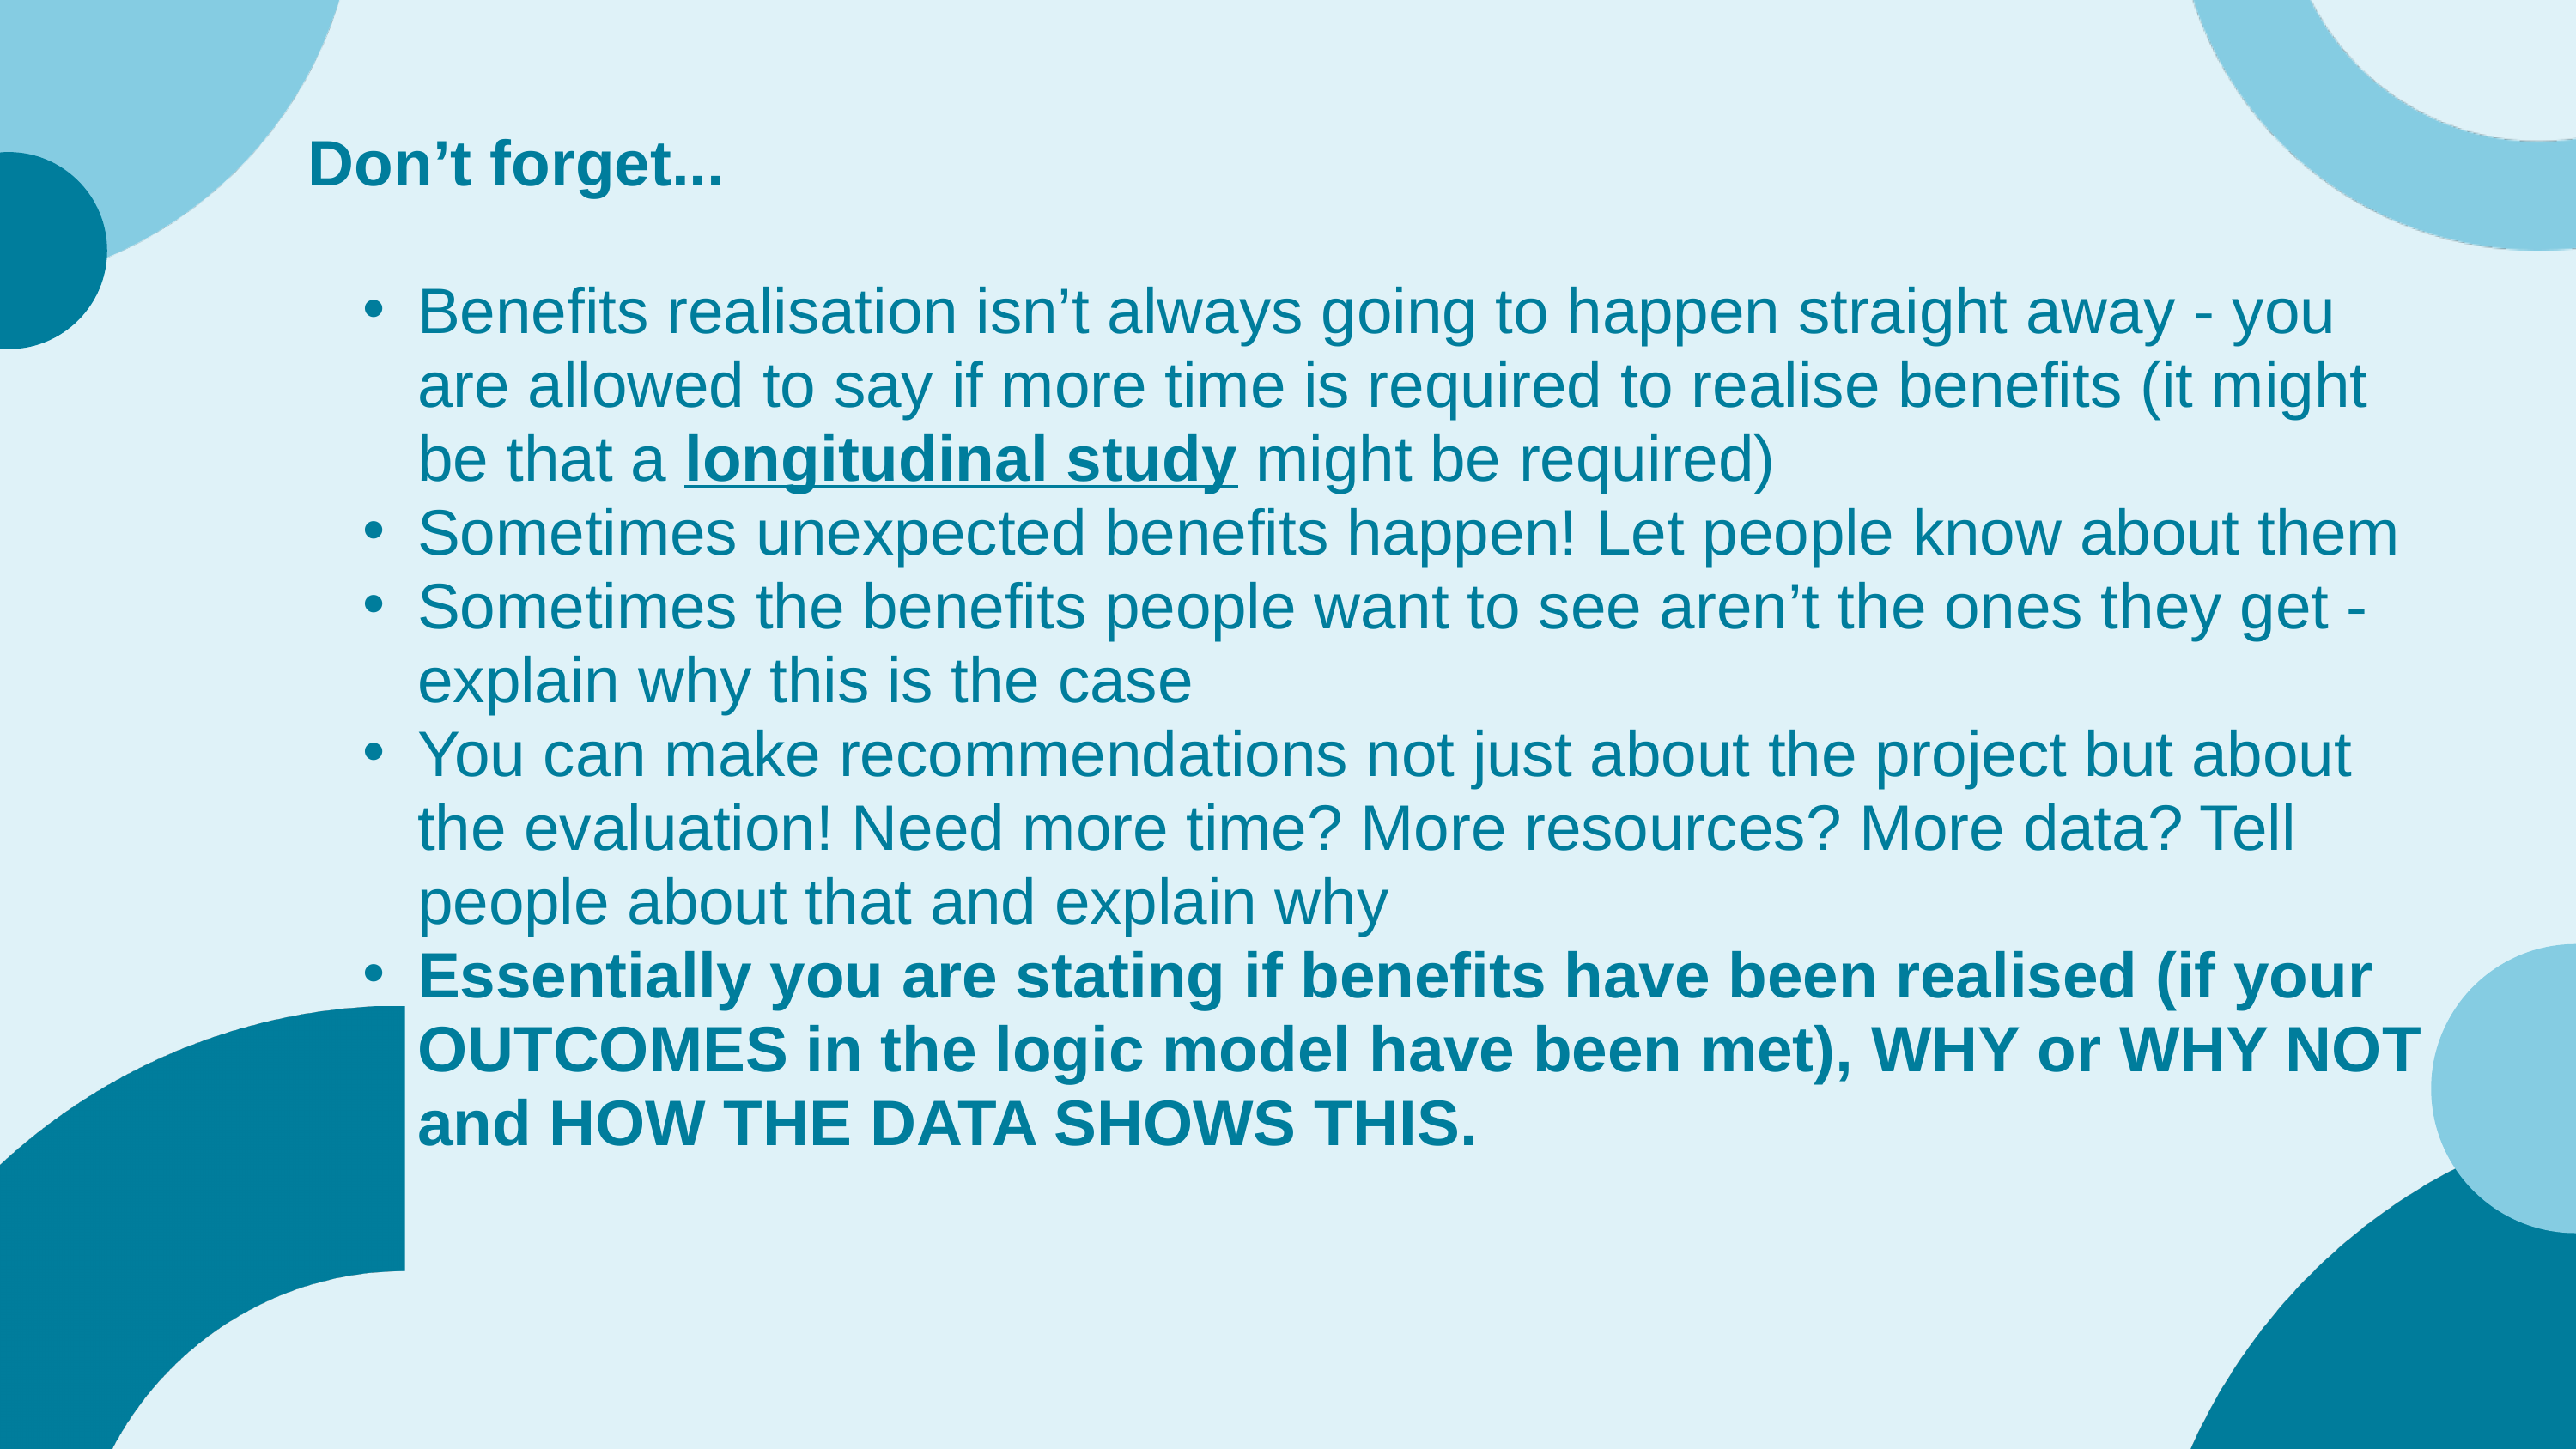

Don’t forget...

Benefits realisation isn’t always going to happen straight away - you are allowed to say if more time is required to realise benefits (it might be that a longitudinal study might be required)
Sometimes unexpected benefits happen! Let people know about them
Sometimes the benefits people want to see aren’t the ones they get - explain why this is the case
You can make recommendations not just about the project but about the evaluation! Need more time? More resources? More data? Tell people about that and explain why
Essentially you are stating if benefits have been realised (if your OUTCOMES in the logic model have been met), WHY or WHY NOT and HOW THE DATA SHOWS THIS.